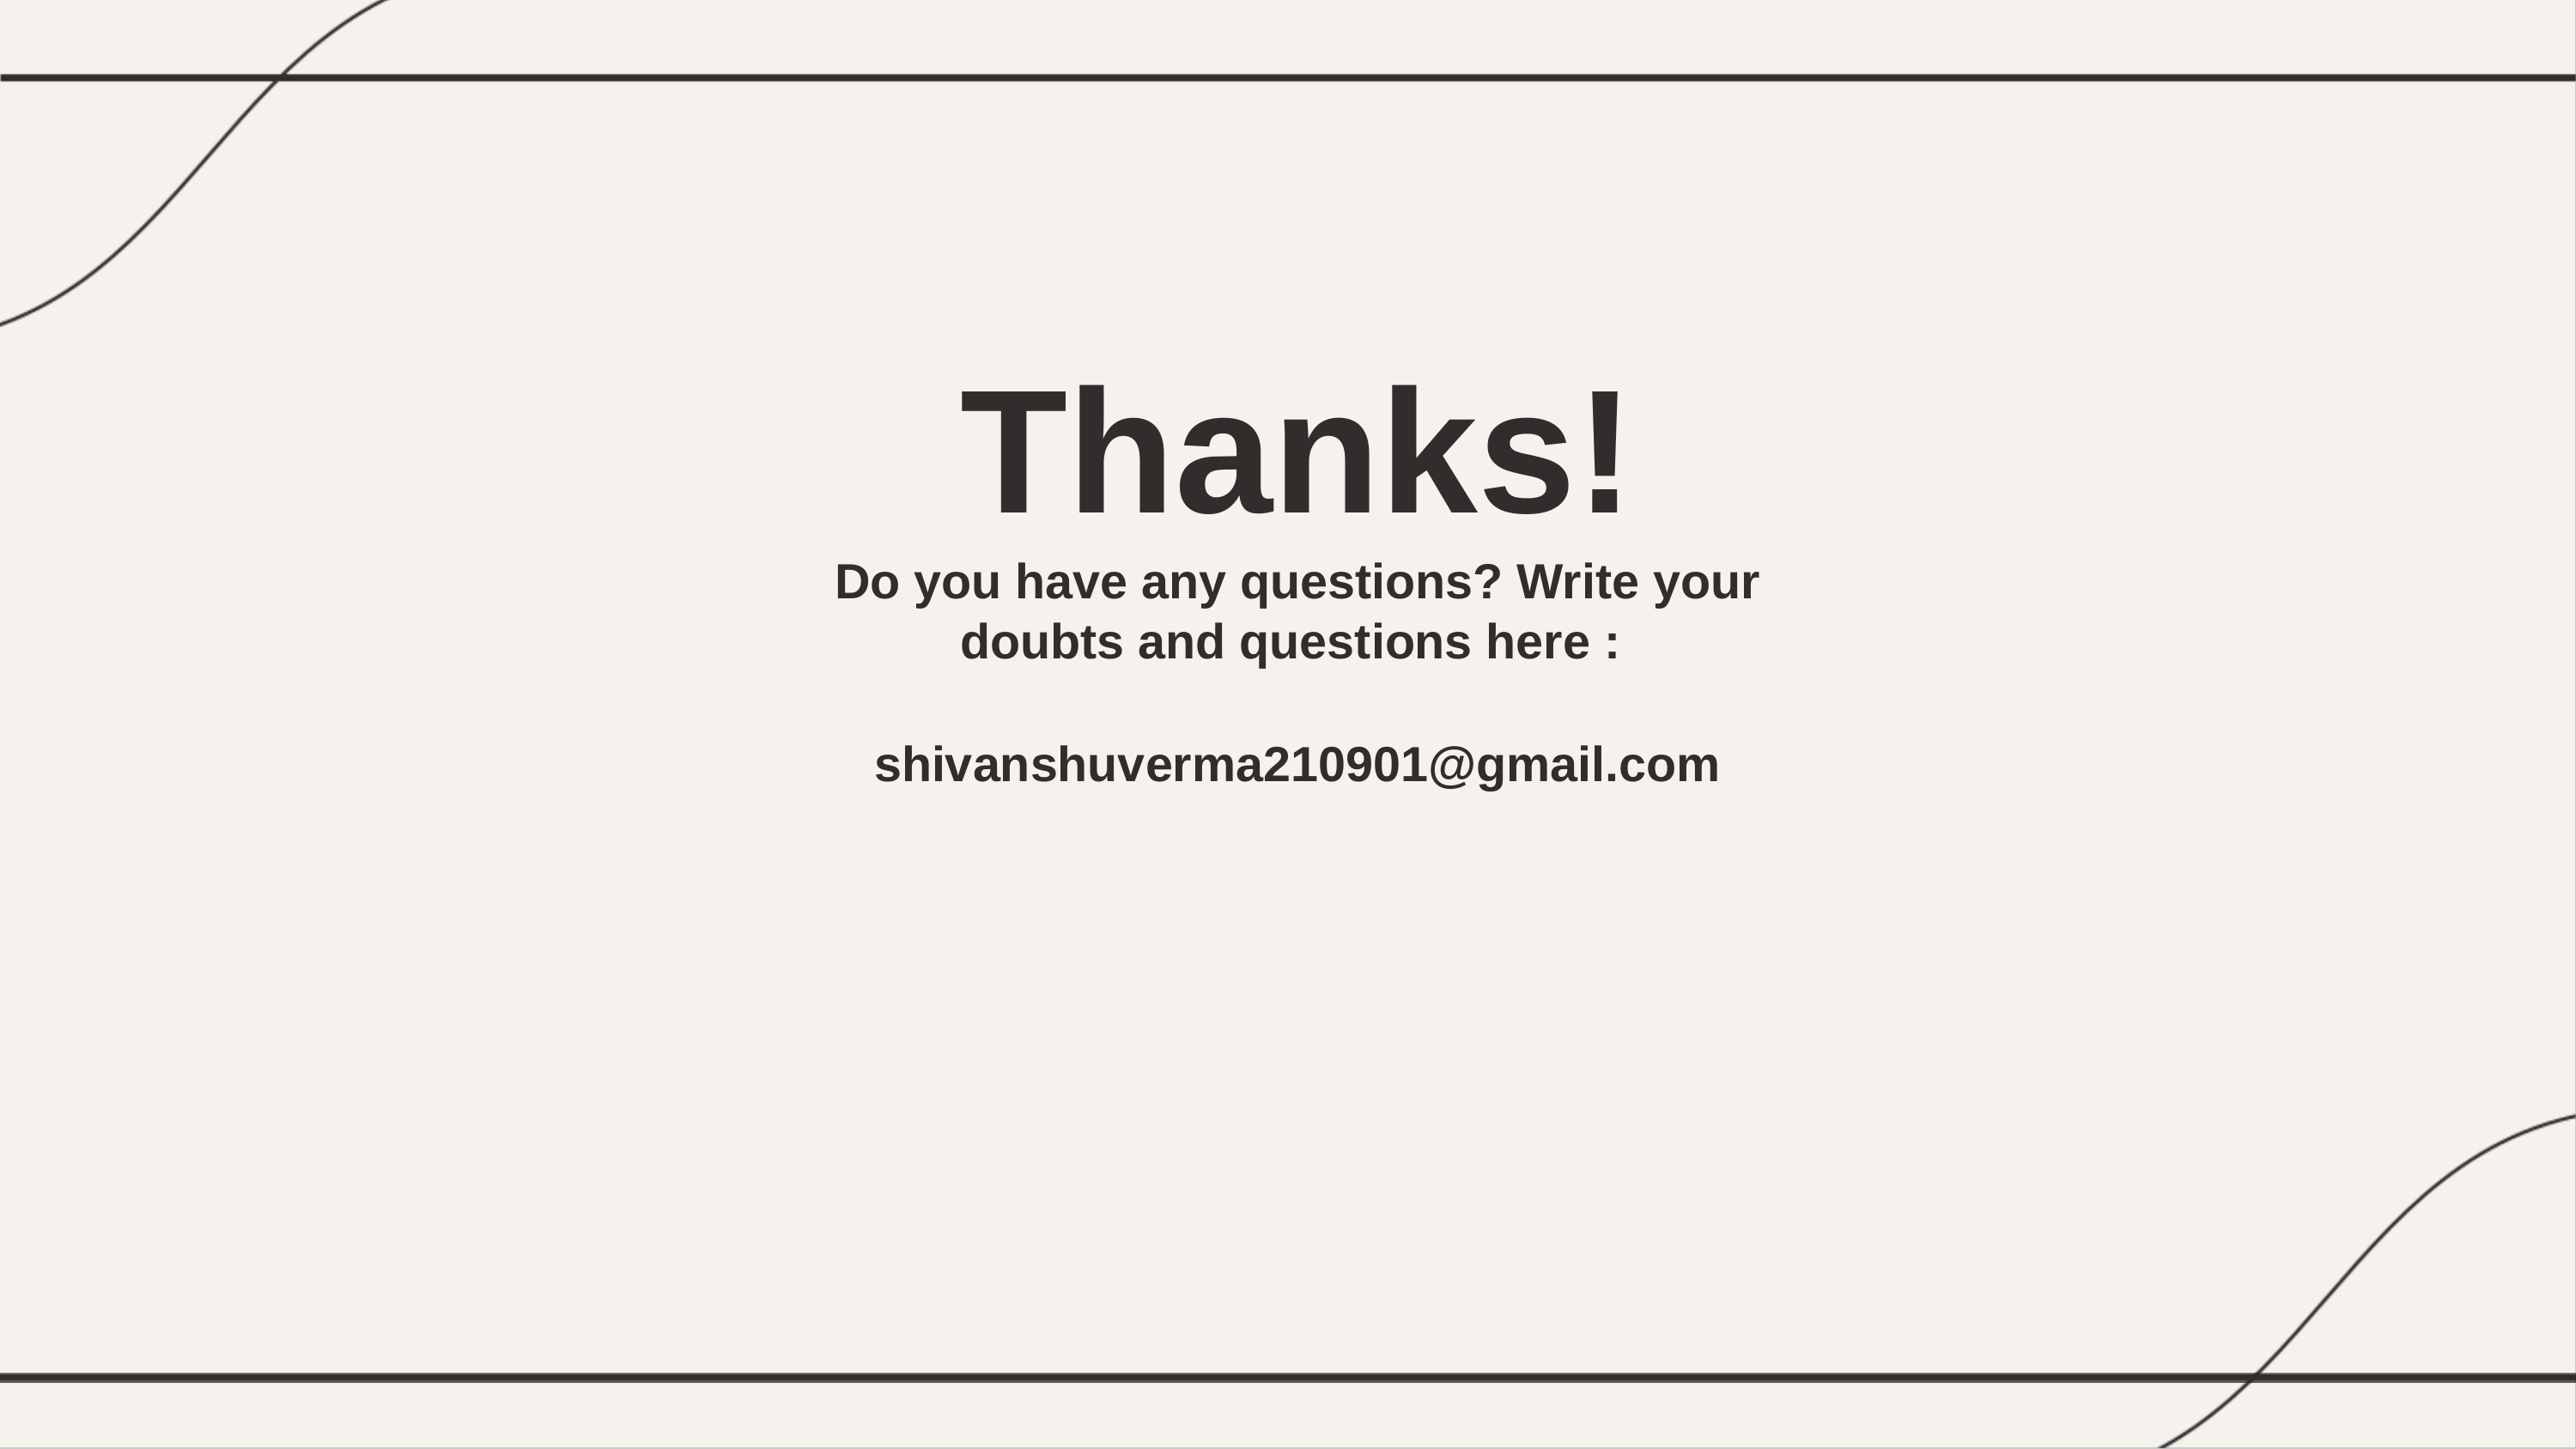

Thanks!
Do you have any questions? Write your doubts and questions here :
shivanshuverma210901@gmail.com